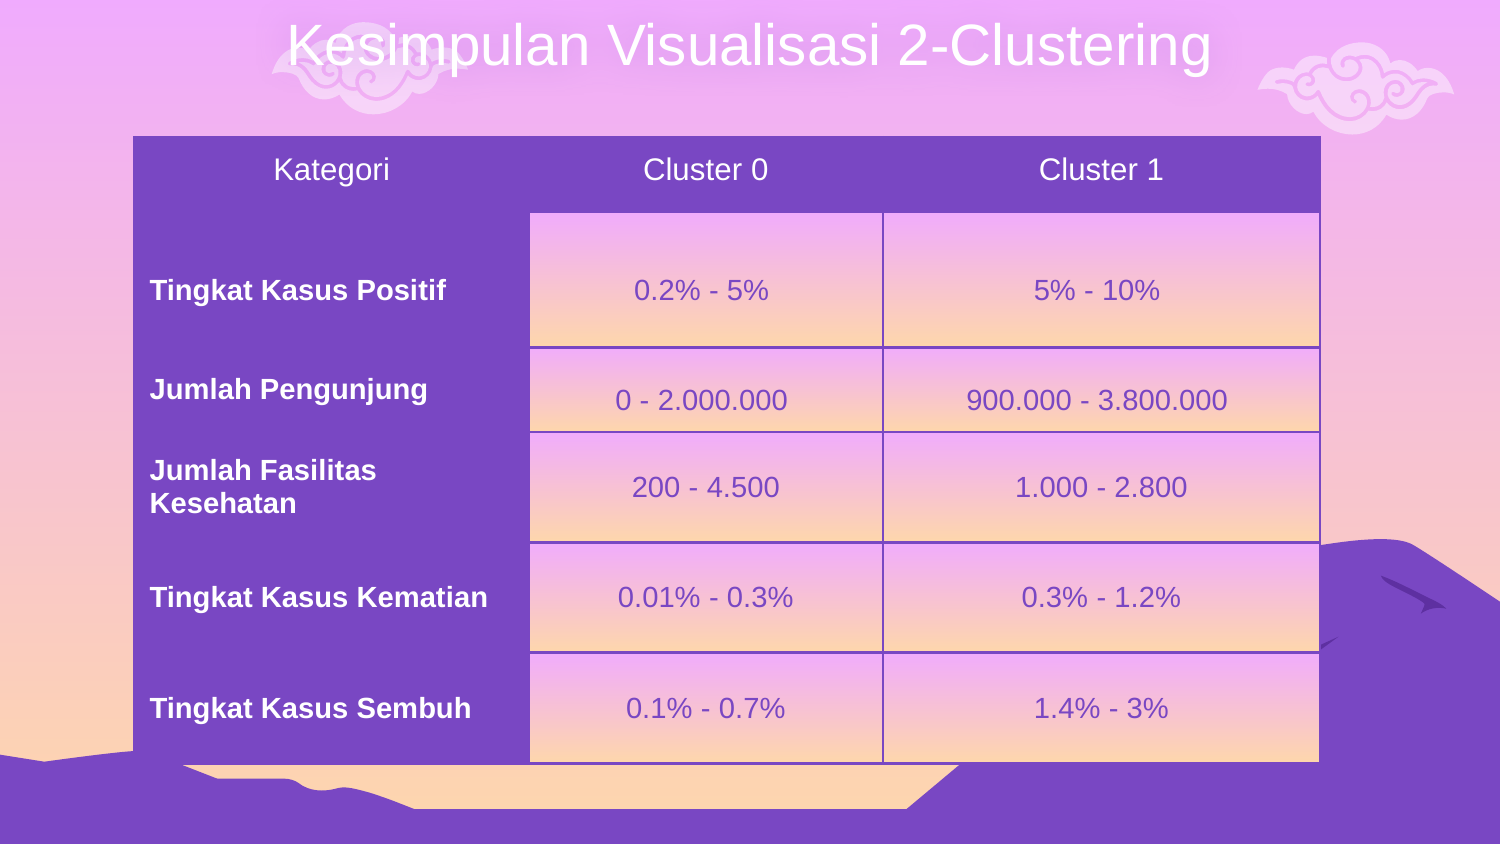

# Kesimpulan Visualisasi 2-Clustering
| Kategori | Cluster 0 | Cluster 1 |
| --- | --- | --- |
| Tingkat Kasus Positif | 0.2% - 5% | 5% - 10% |
| Jumlah Pengunjung | 0 - 2.000.000 | 900.000 - 3.800.000 |
| Jumlah Fasilitas Kesehatan | 200 - 4.500 | 1.000 - 2.800 |
| Tingkat Kasus Kematian | 0.01% - 0.3% | 0.3% - 1.2% |
| Tingkat Kasus Sembuh | 0.1% - 0.7% | 1.4% - 3% |